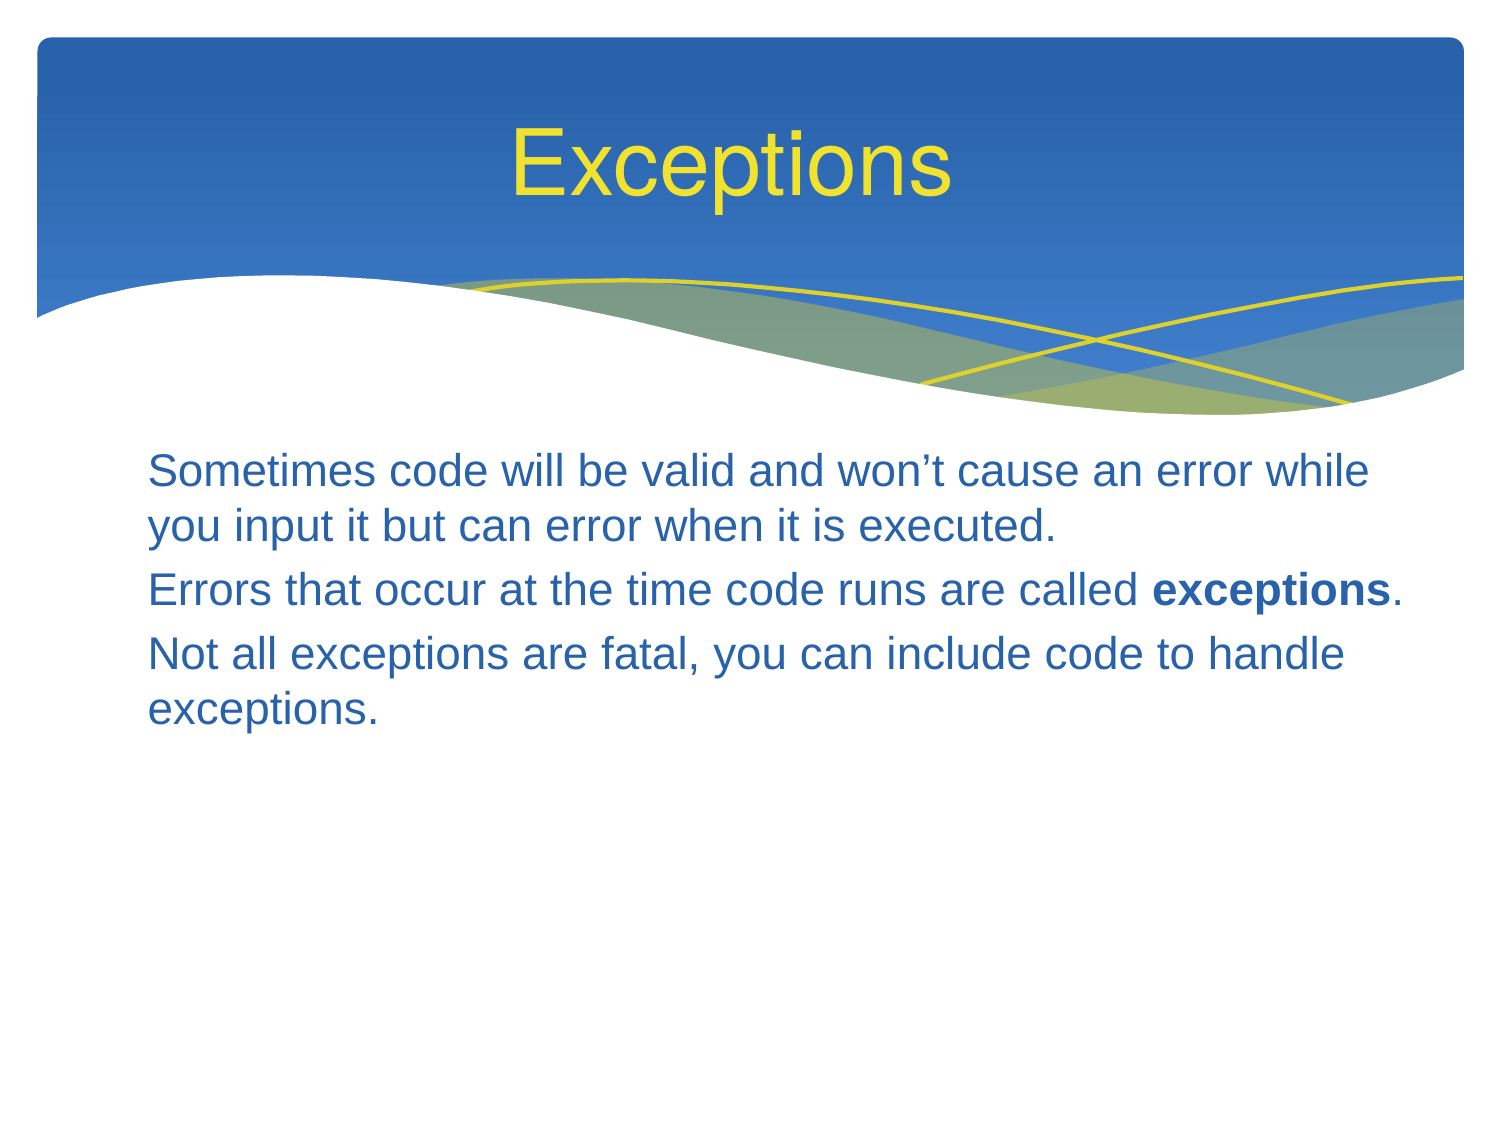

# Exceptions
Sometimes code will be valid and won’t cause an error while you input it but can error when it is executed.
Errors that occur at the time code runs are called exceptions.
Not all exceptions are fatal, you can include code to handle exceptions.